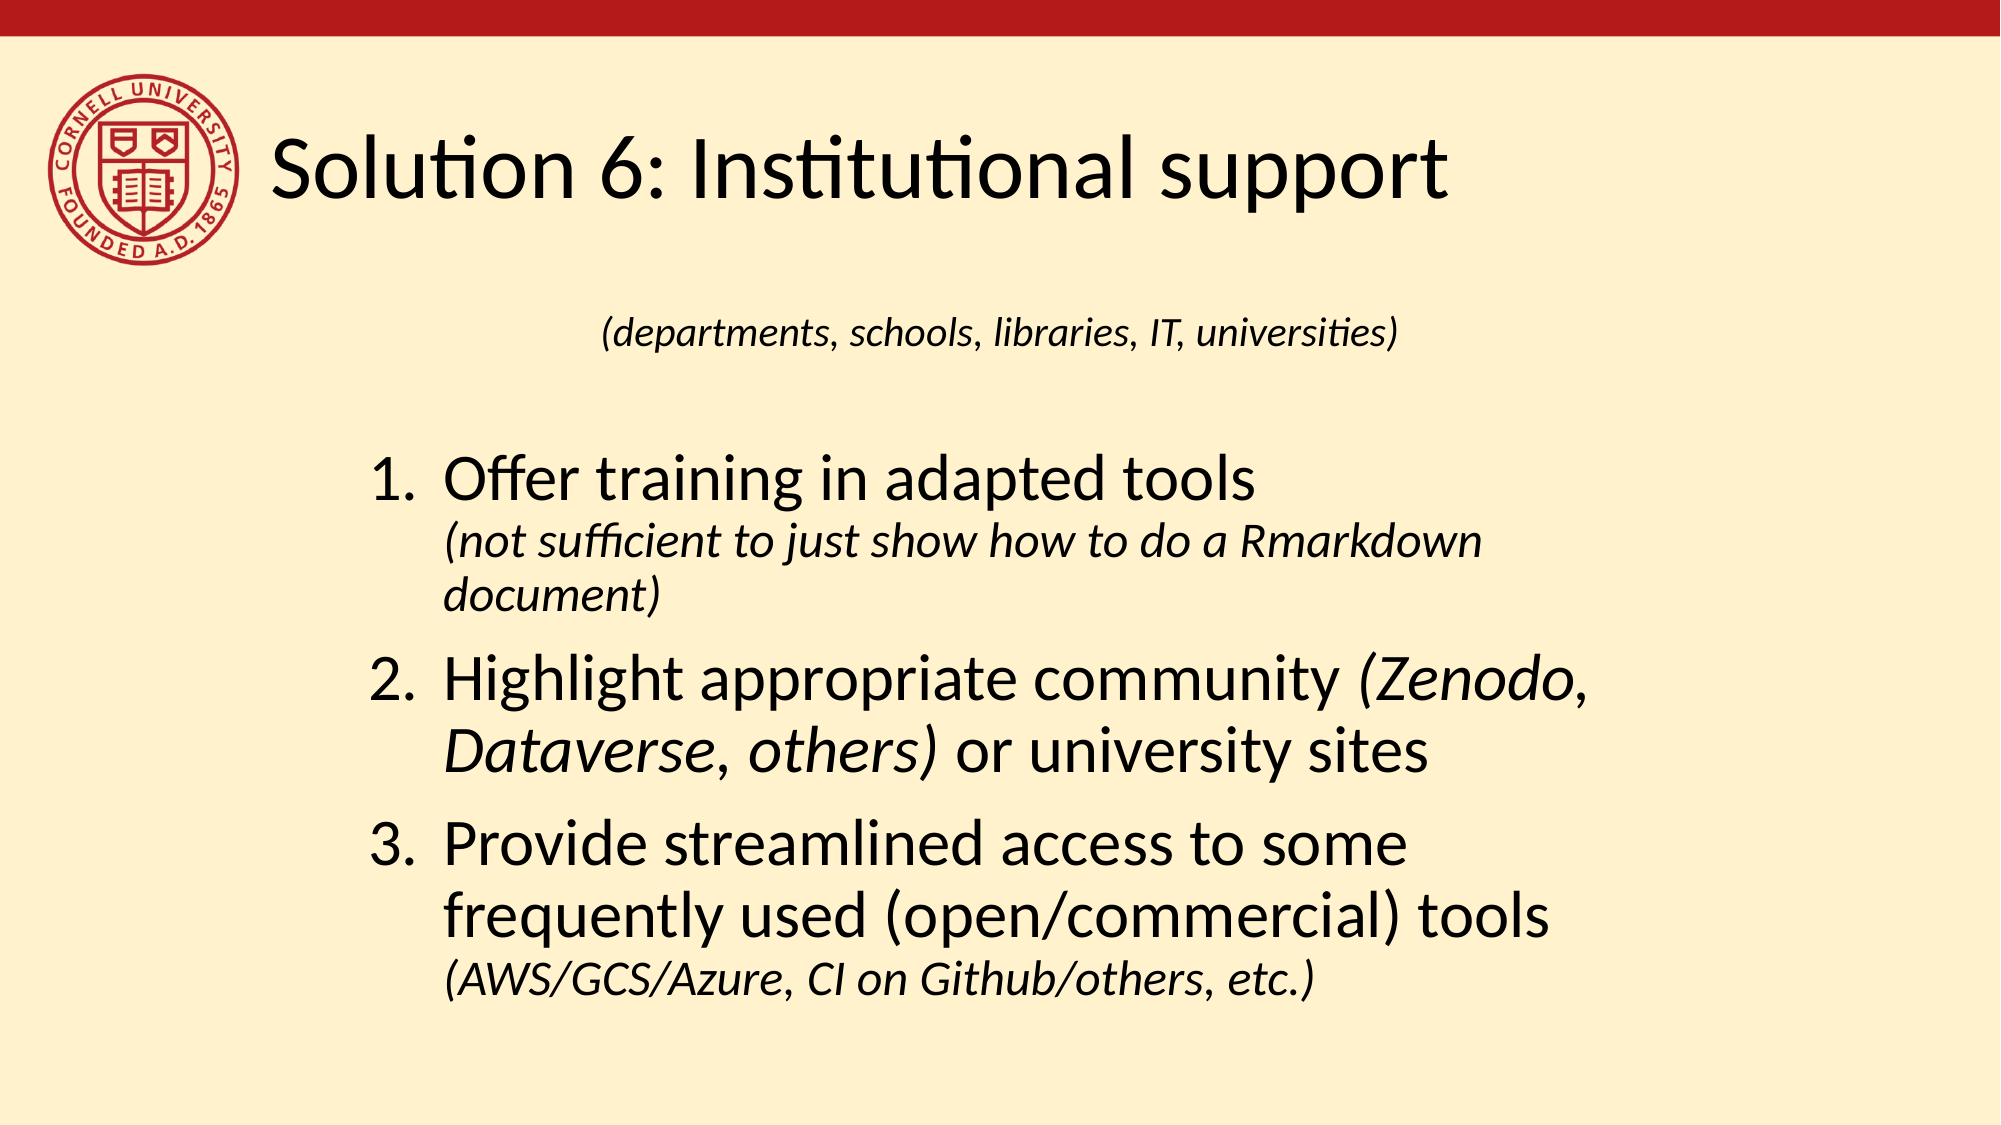

# Solution 6: Institutional support
(departments, schools, libraries, IT, universities)

Offer training in adapted tools
(not sufficient to just show how to do a Rmarkdown document)
Highlight appropriate community (Zenodo, Dataverse, others) or university sites
Provide streamlined access to some frequently used (open/commercial) tools
(AWS/GCS/Azure, CI on Github/others, etc.)